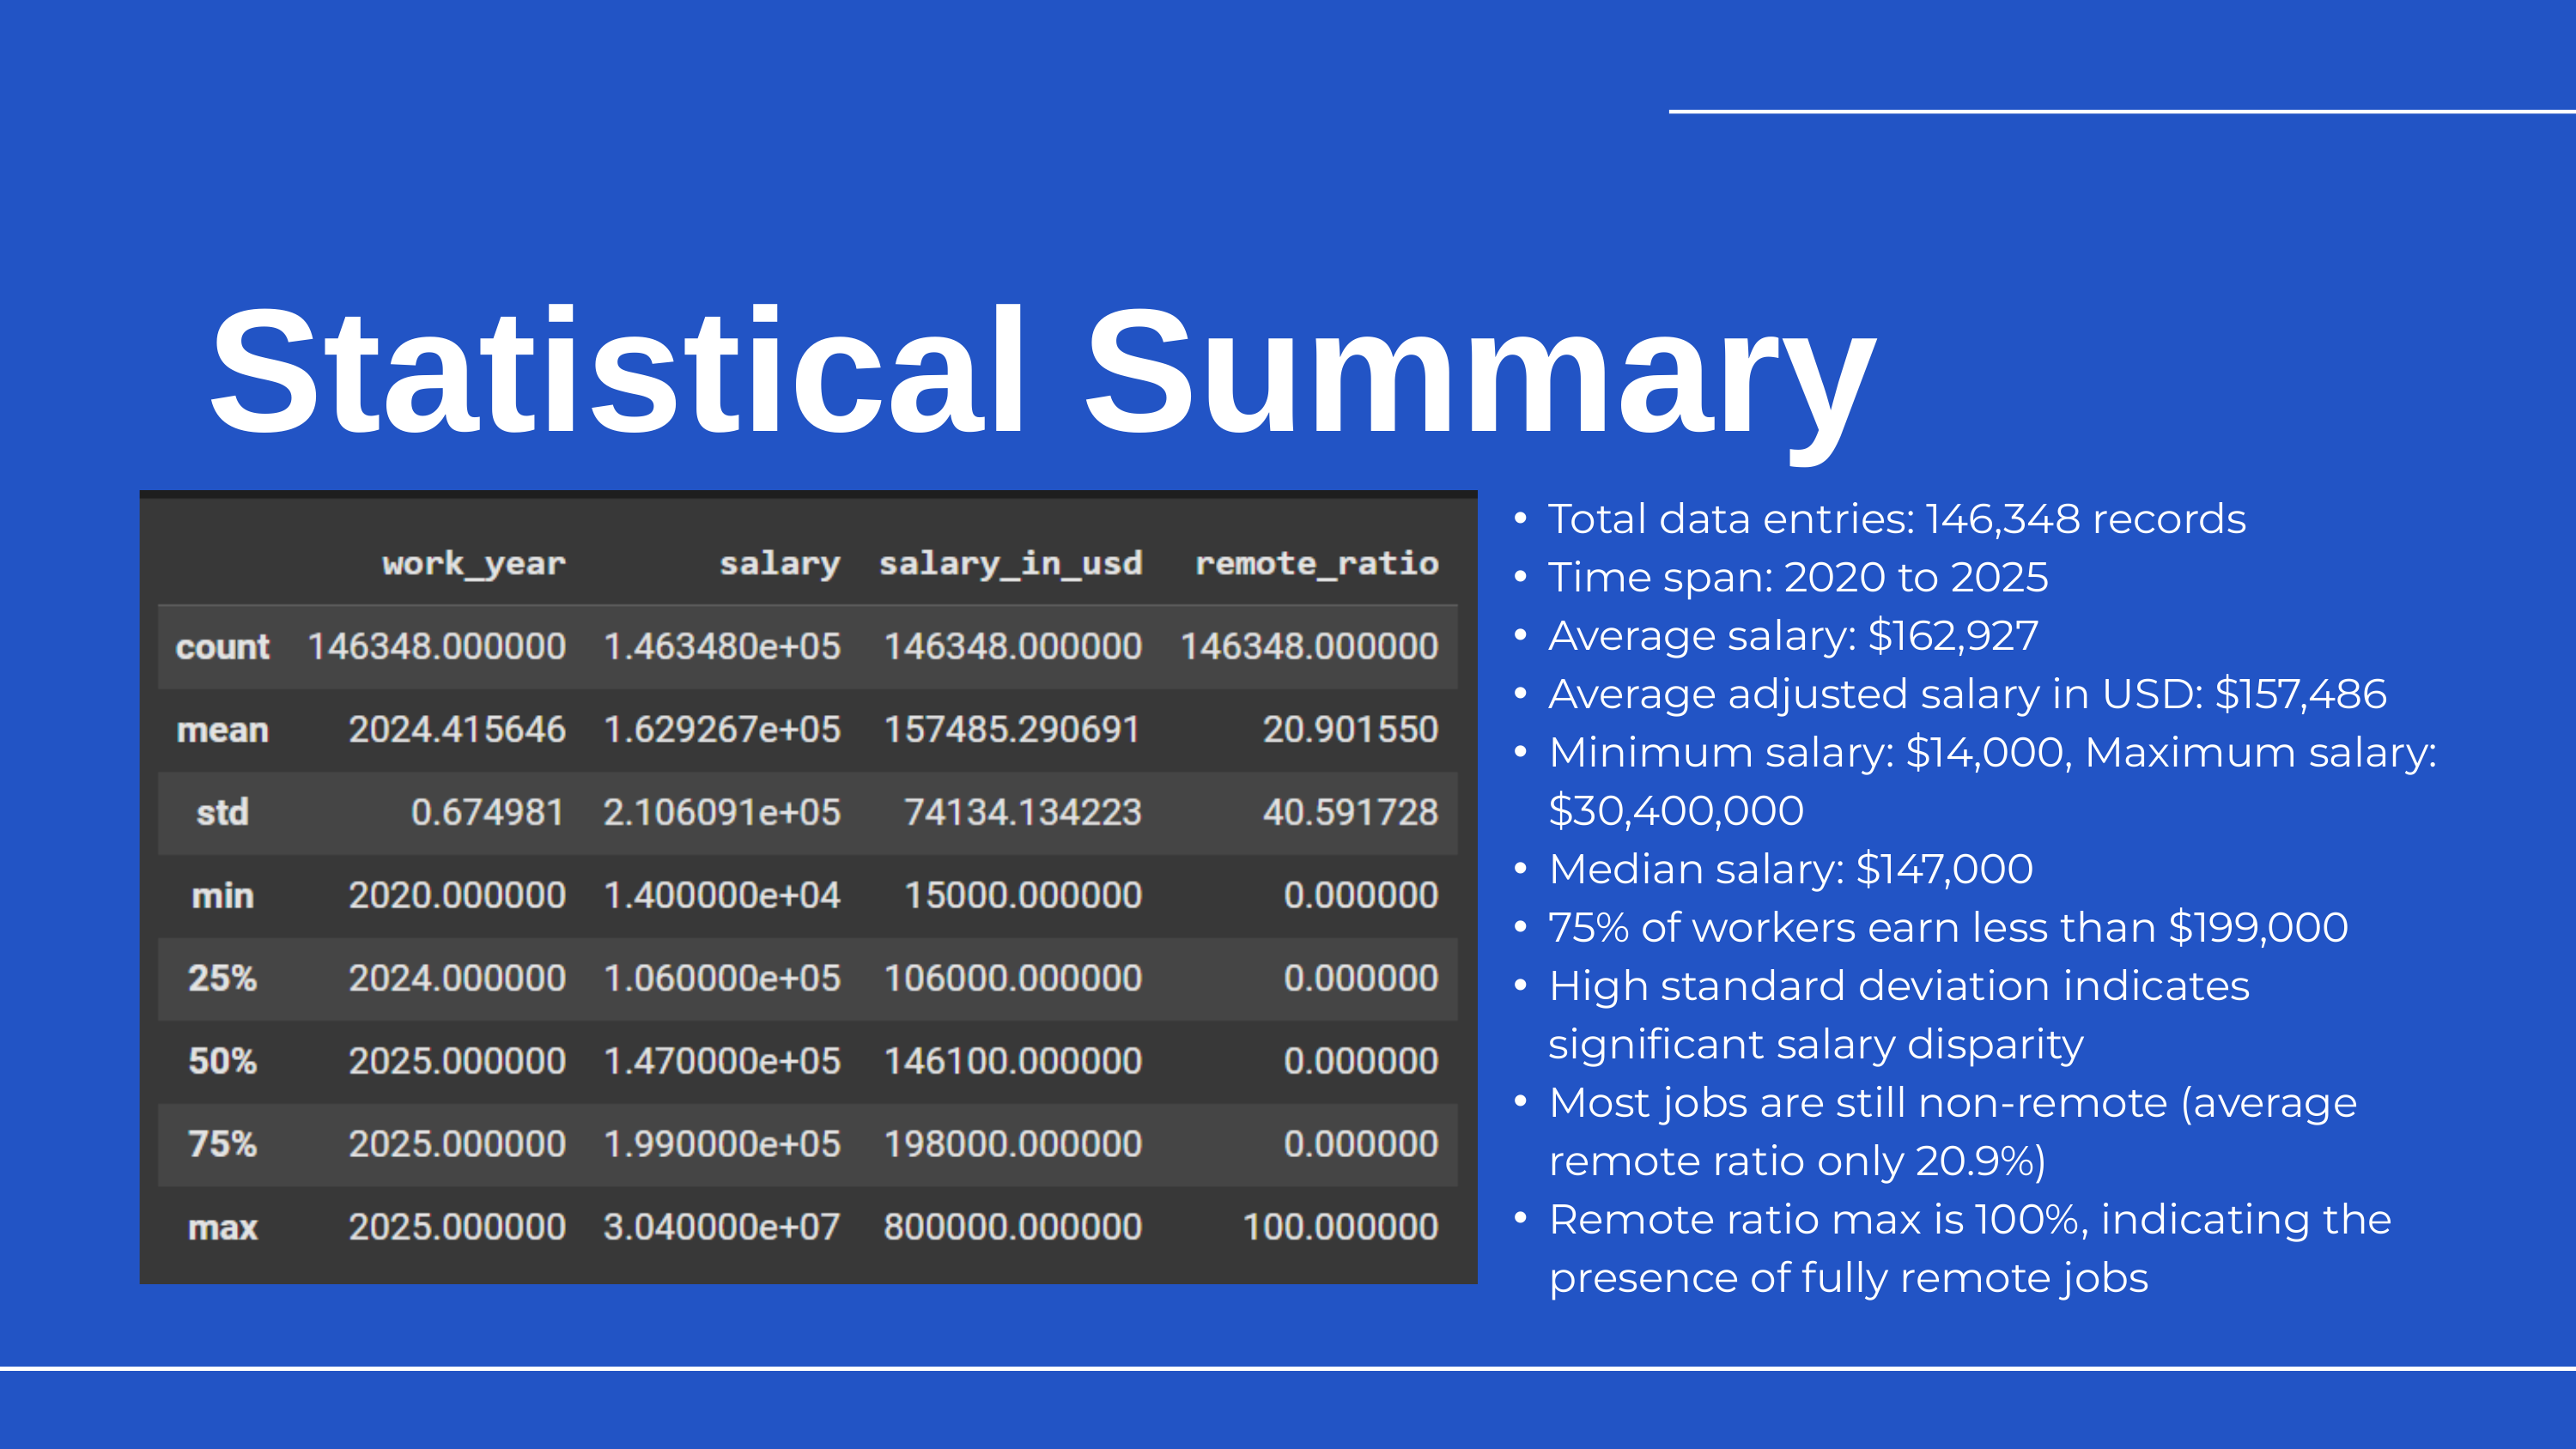

Statistical Summary
Total data entries: 146,348 records
Time span: 2020 to 2025
Average salary: $162,927
Average adjusted salary in USD: $157,486
Minimum salary: $14,000, Maximum salary: $30,400,000
Median salary: $147,000
75% of workers earn less than $199,000
High standard deviation indicates significant salary disparity
Most jobs are still non-remote (average remote ratio only 20.9%)
Remote ratio max is 100%, indicating the presence of fully remote jobs